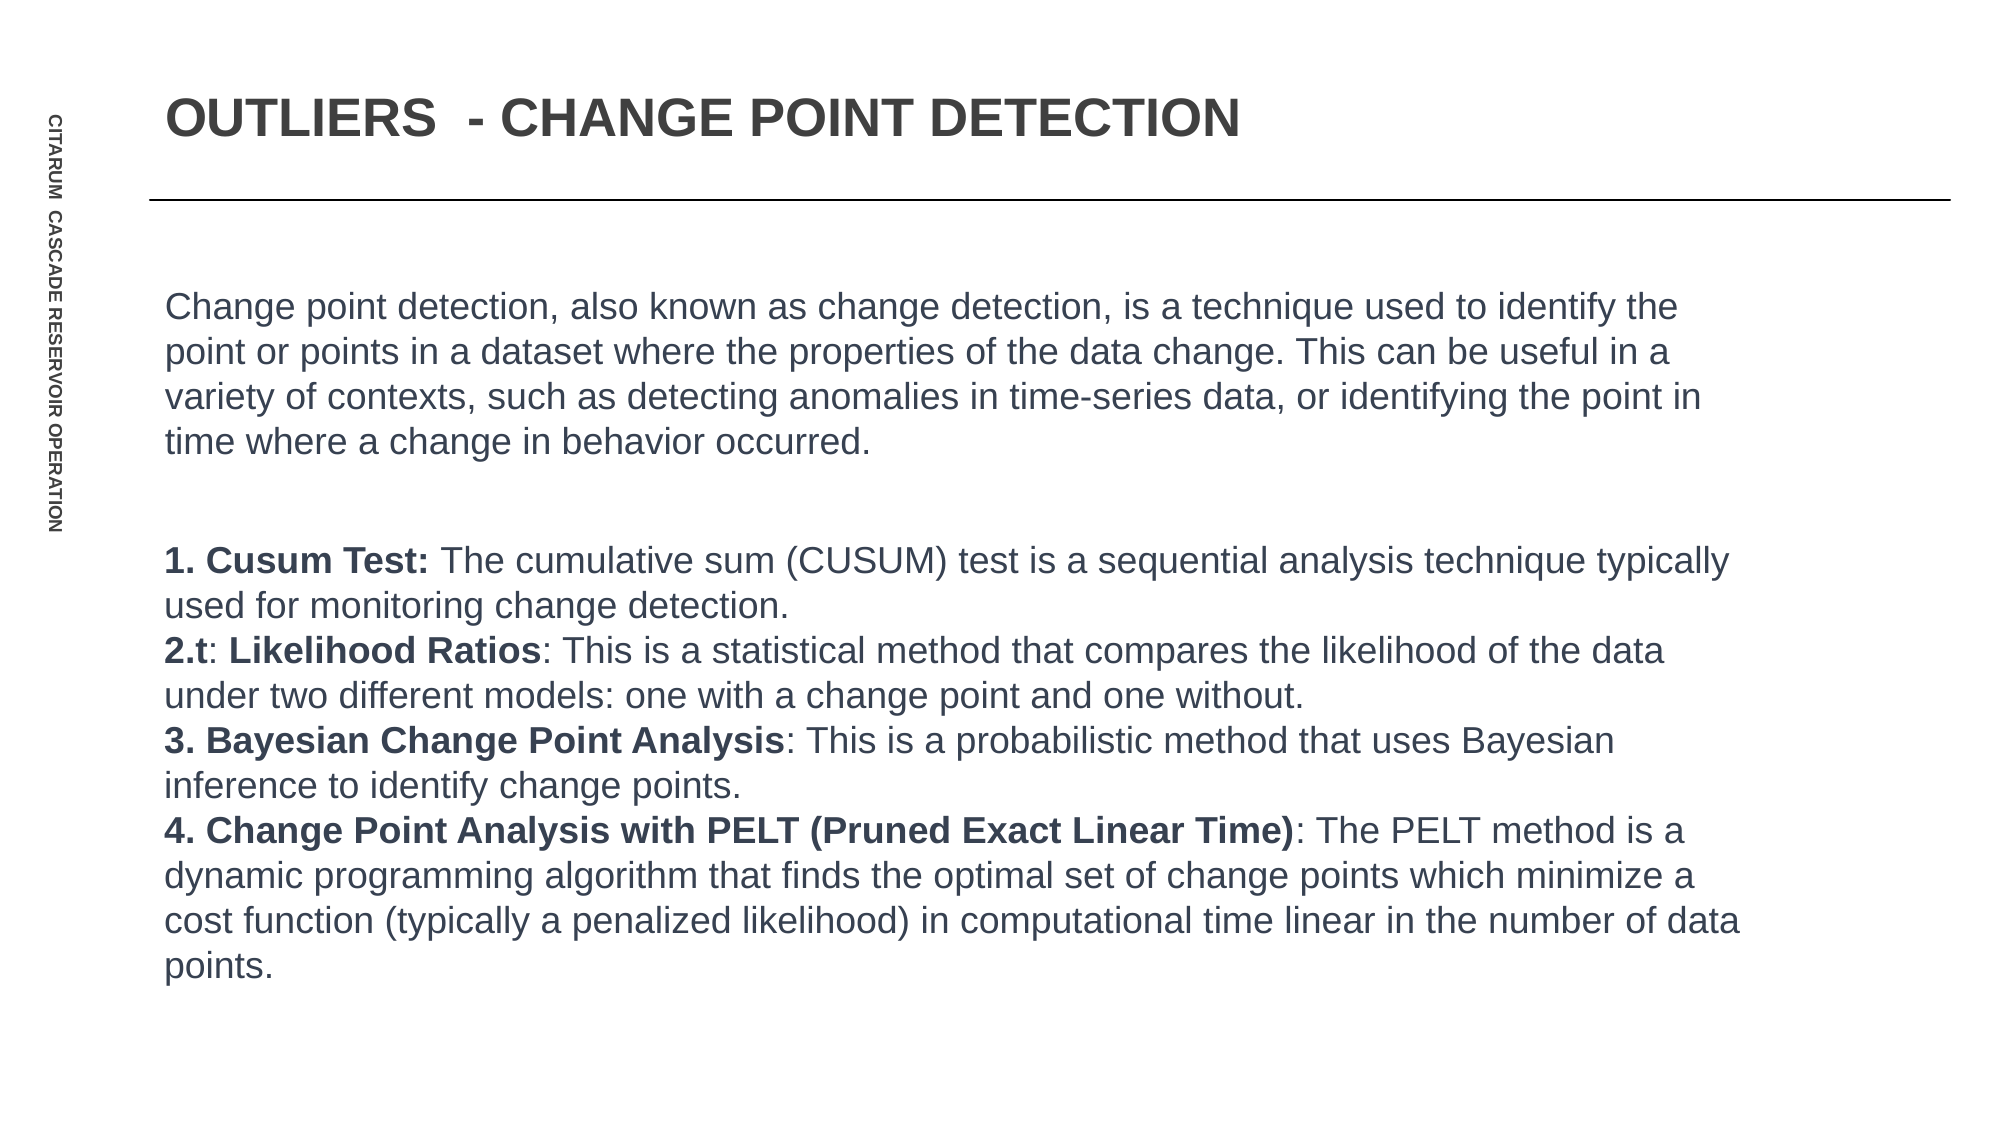

# OUTLIERS  - change point detection
Change point detection, also known as change detection, is a technique used to identify the point or points in a dataset where the properties of the data change. This can be useful in a variety of contexts, such as detecting anomalies in time-series data, or identifying the point in time where a change in behavior occurred.
 Cusum Test: The cumulative sum (CUSUM) test is a sequential analysis technique typically used for monitoring change detection.
t: Likelihood Ratios: This is a statistical method that compares the likelihood of the data under two different models: one with a change point and one without.
 Bayesian Change Point Analysis: This is a probabilistic method that uses Bayesian inference to identify change points.
 Change Point Analysis with PELT (Pruned Exact Linear Time): The PELT method is a dynamic programming algorithm that finds the optimal set of change points which minimize a cost function (typically a penalized likelihood) in computational time linear in the number of data points.

Citarum  Cascade Reservoir Operation
20